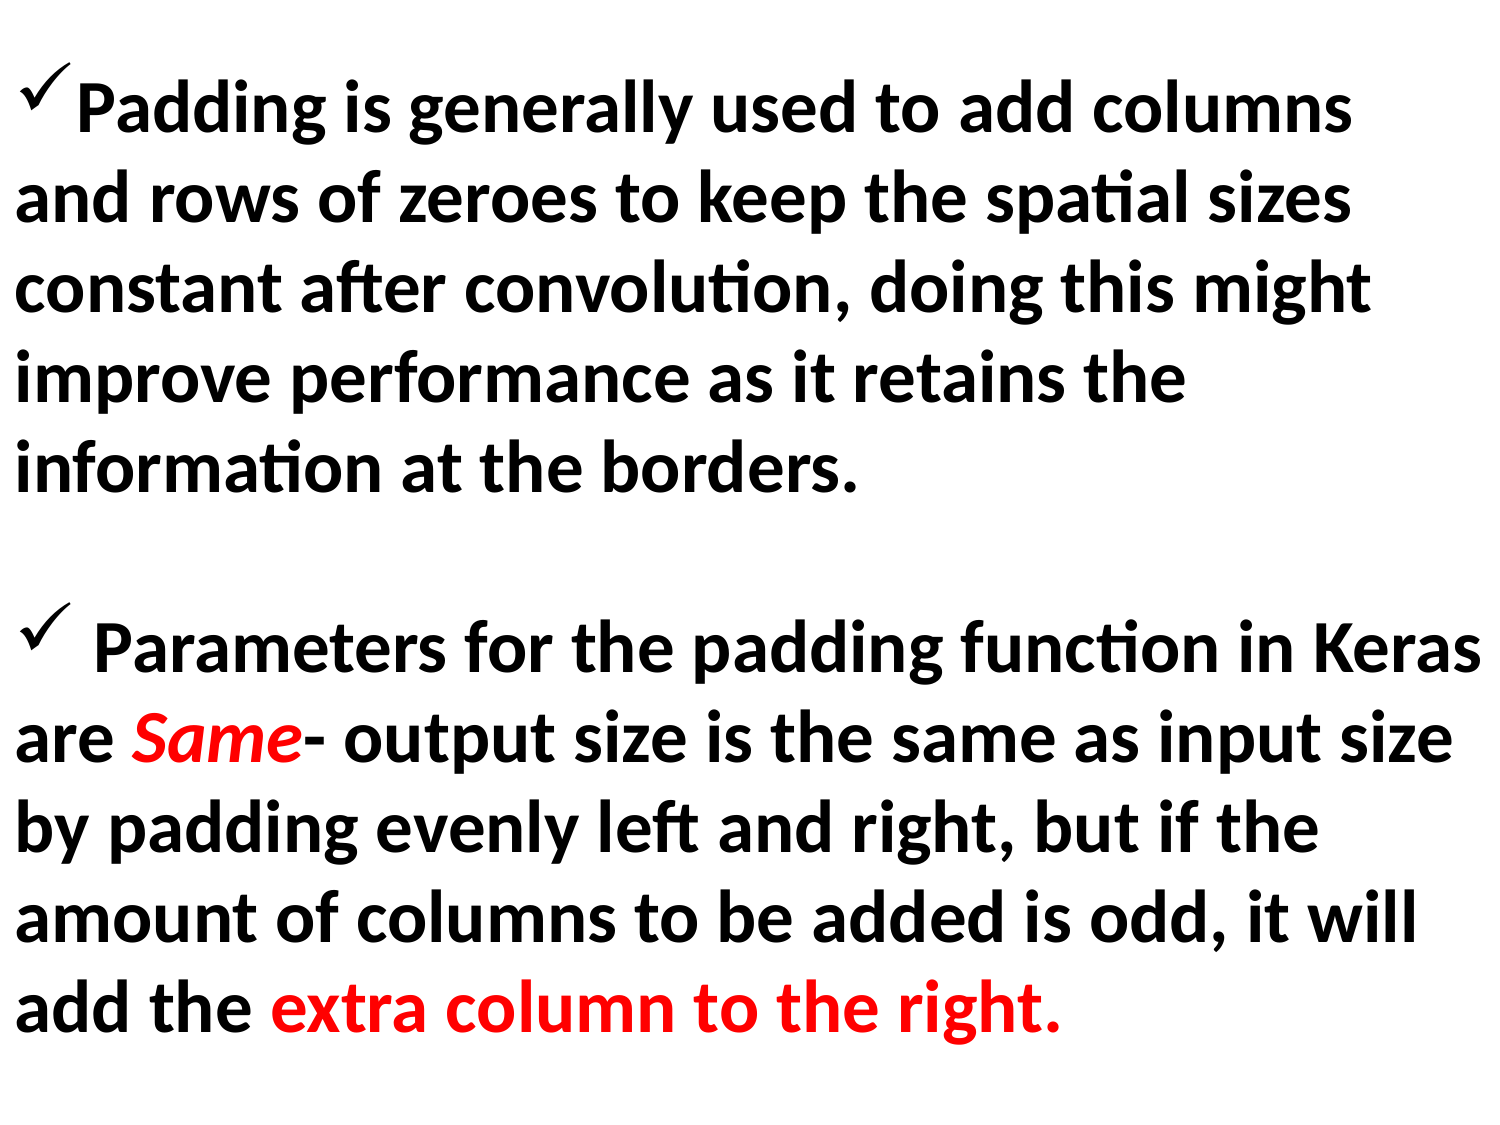

Padding is generally used to add columns and rows of zeroes to keep the spatial sizes constant after convolution, doing this might improve performance as it retains the information at the borders.

 Parameters for the padding function in Keras are Same- output size is the same as input size by padding evenly left and right, but if the amount of columns to be added is odd, it will add the extra column to the right.